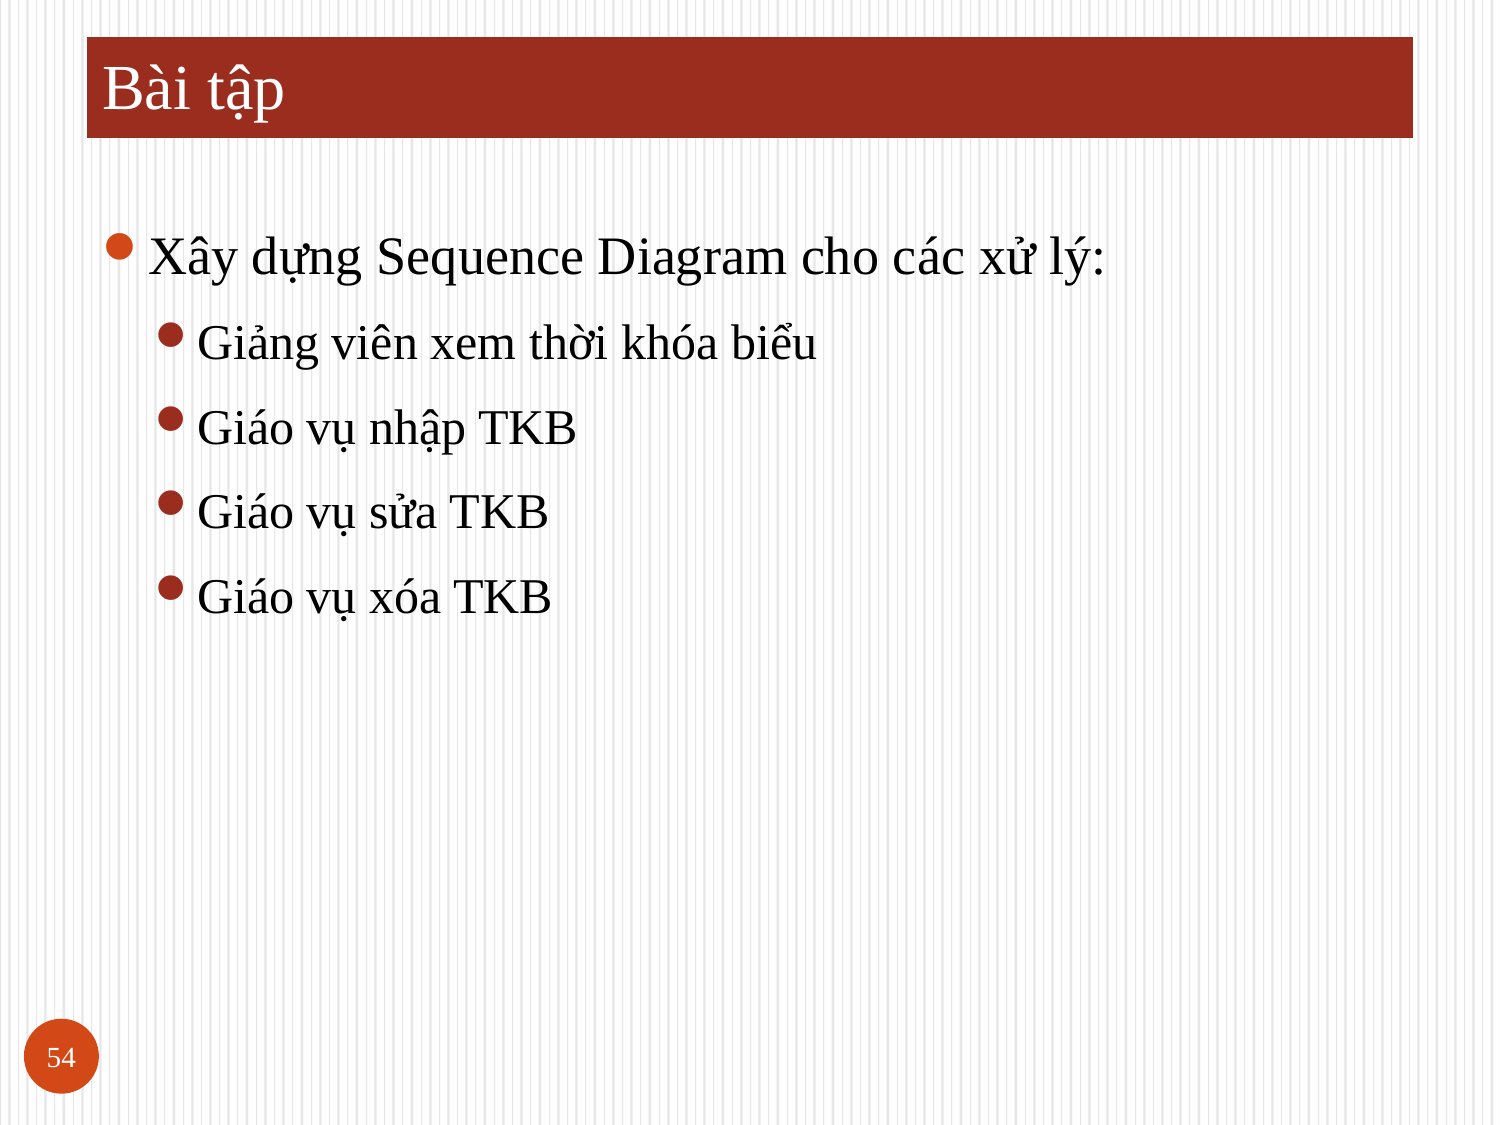

# Bài tập
Xây dựng Sequence Diagram cho các xử lý:
Giảng viên xem thời khóa biểu
Giáo vụ nhập TKB
Giáo vụ sửa TKB
Giáo vụ xóa TKB
54